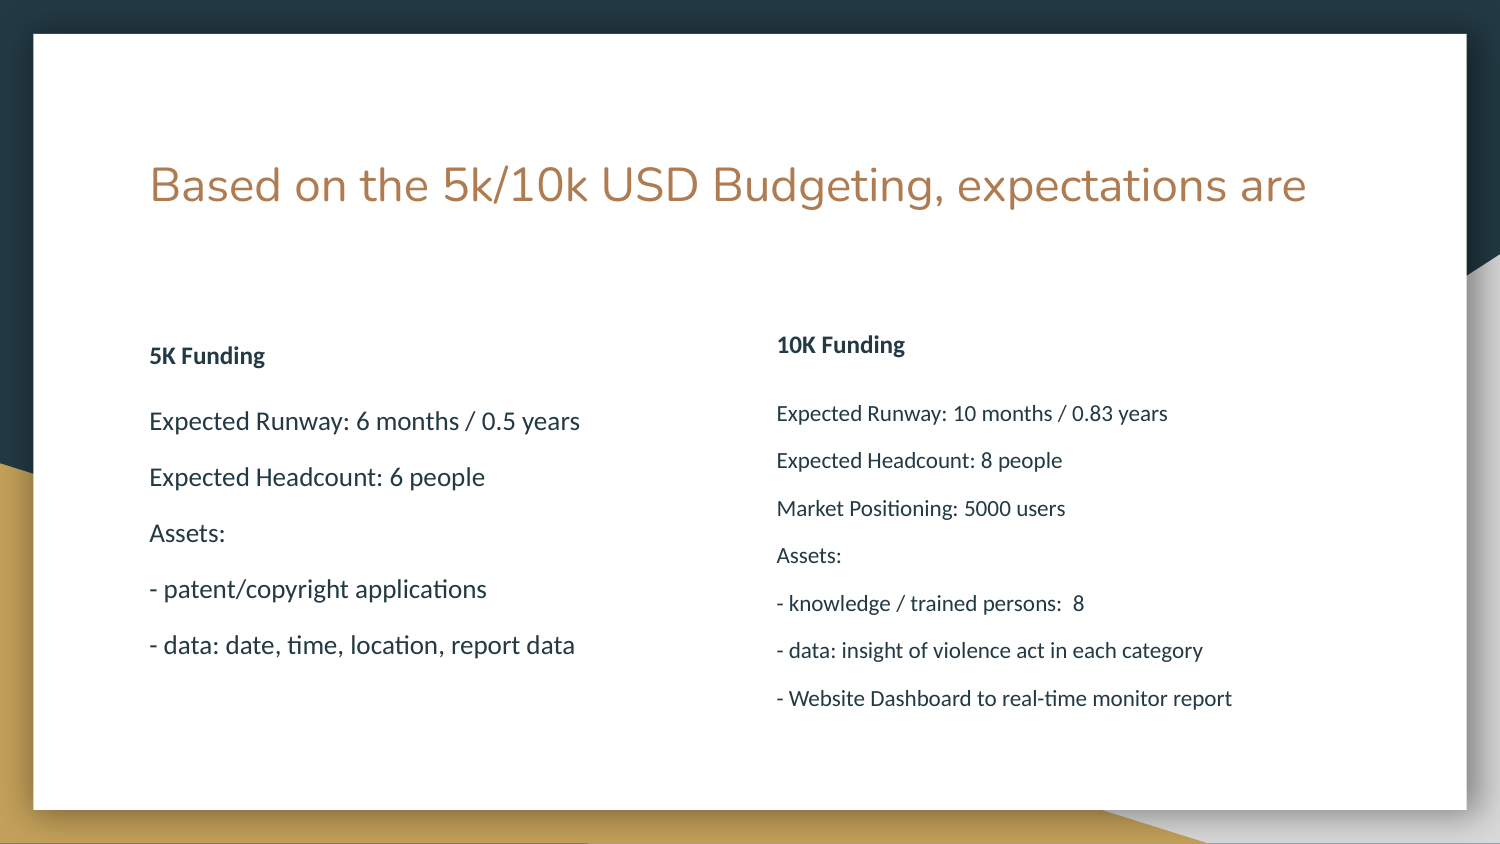

# Based on the 5k/10k USD Budgeting, expectations are
10K Funding
5K Funding
Expected Runway: 10 months / 0.83 years
Expected Headcount: 8 people
Market Positioning: 5000 users
Assets:
- knowledge / trained persons:  8
- data: insight of violence act in each category
- Website Dashboard to real-time monitor report
Expected Runway: 6 months / 0.5 years
Expected Headcount: 6 people
Assets:
- patent/copyright applications
- data: date, time, location, report data